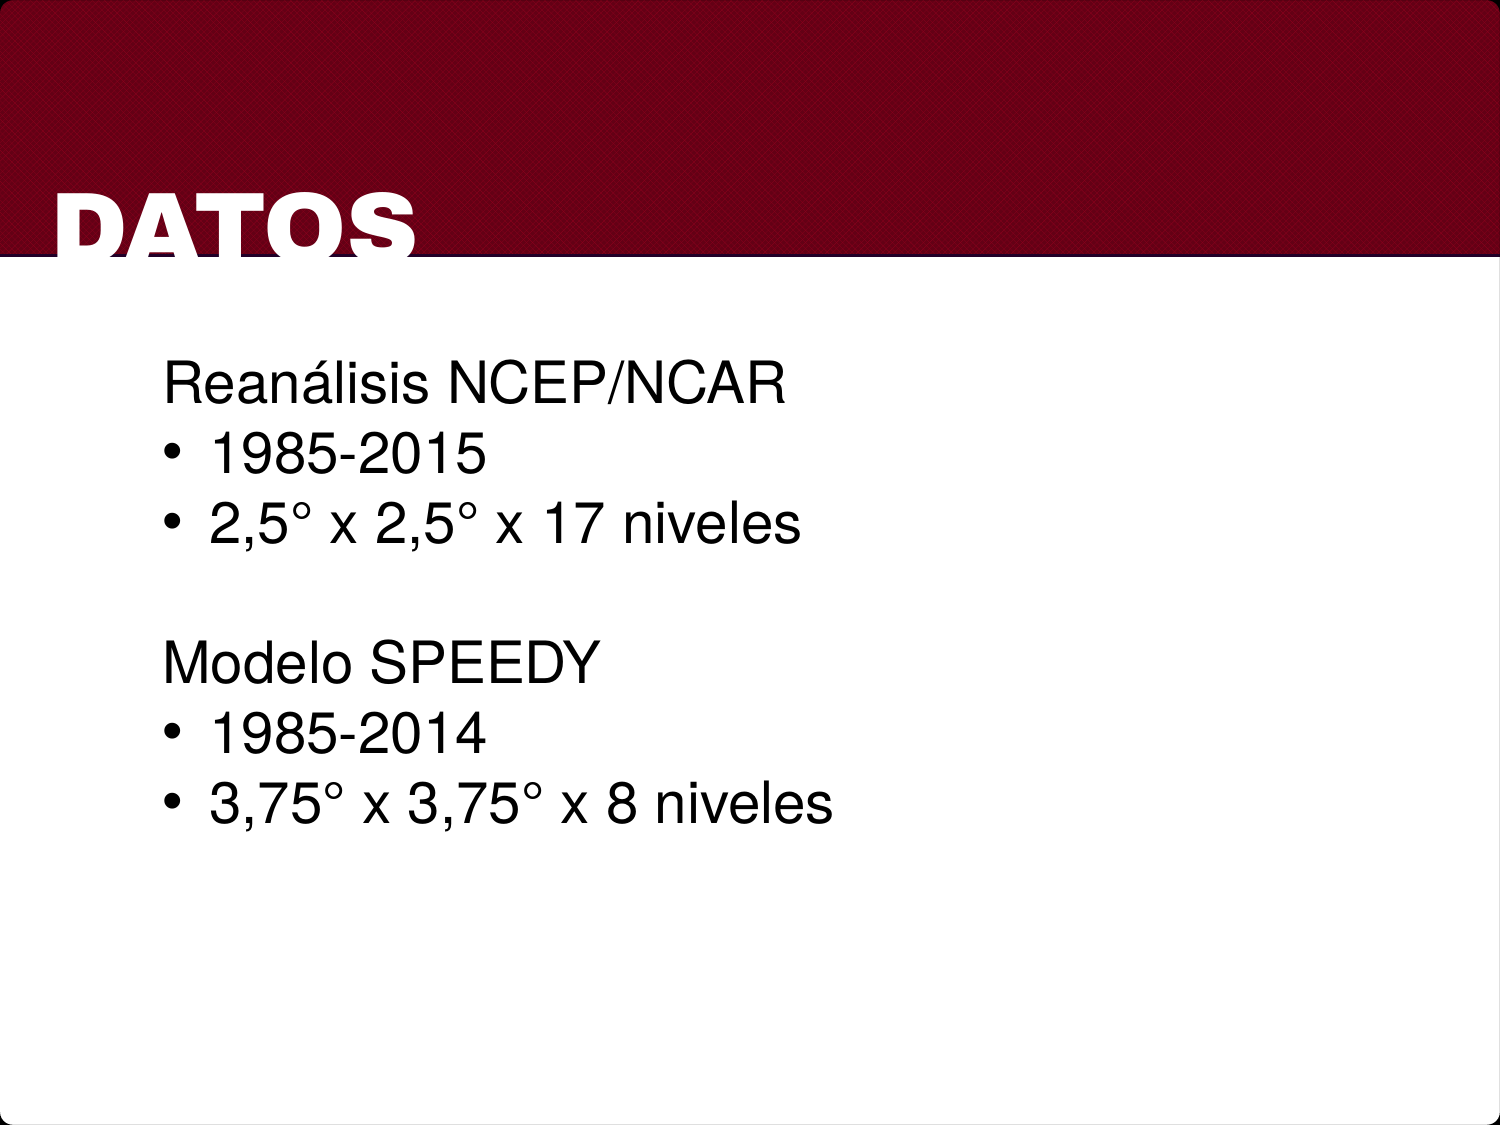

Datos
Reanálisis NCEP/NCAR
1985-2015
2,5° x 2,5° x 17 niveles

Modelo SPEEDY
1985-2014
3,75° x 3,75° x 8 niveles